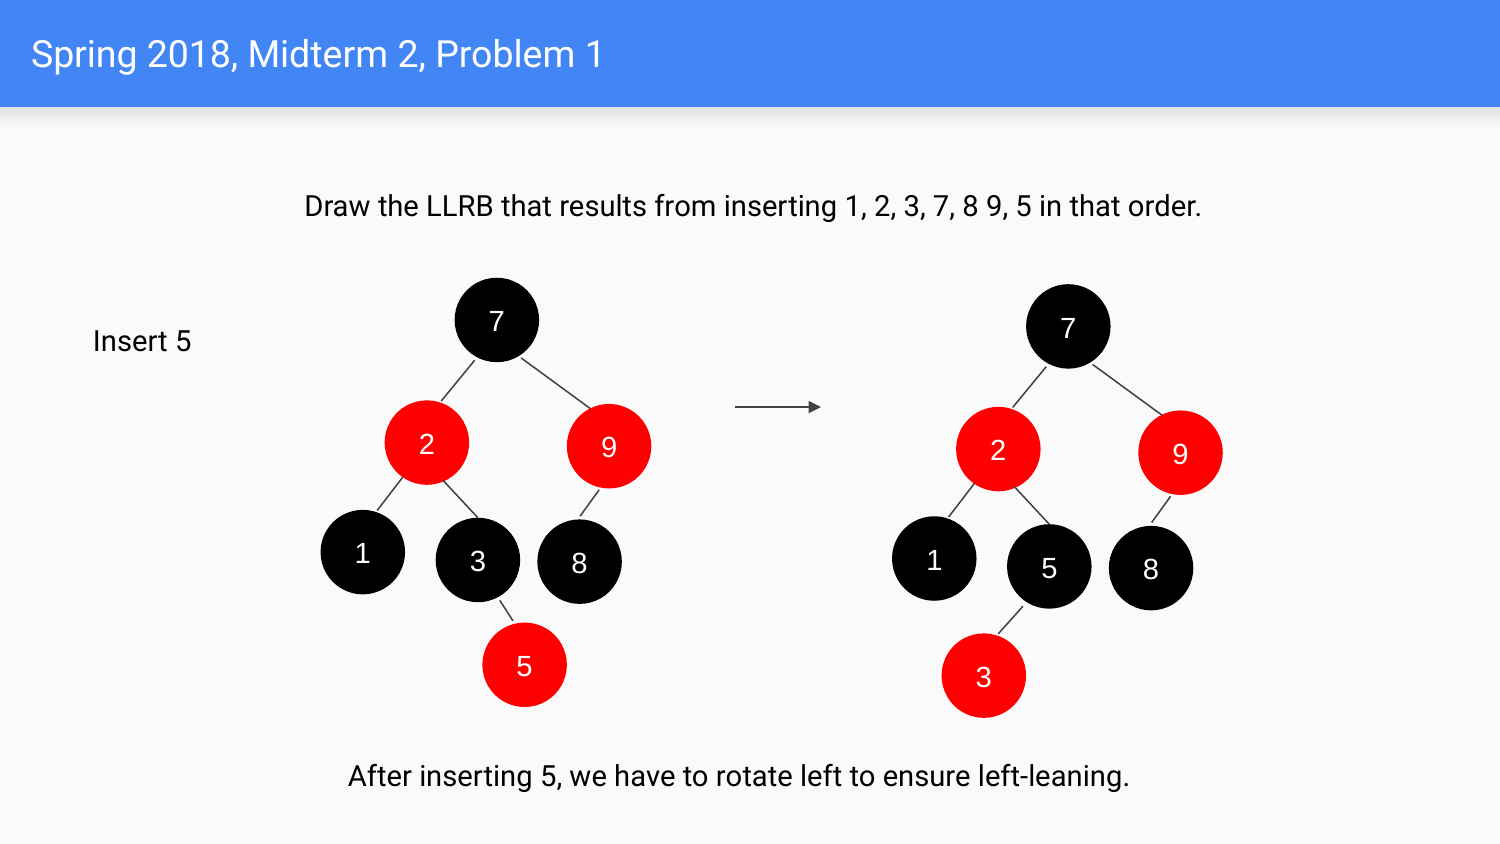

# Spring 2018, Midterm 2, Problem 1
Draw the LLRB that results from inserting 1, 2, 3, 7, 8 9, 5 in that order.
7
7
Insert 5
2
9
2
9
1
1
3
8
5
8
5
3
After inserting 5, we have to rotate left to ensure left-leaning.